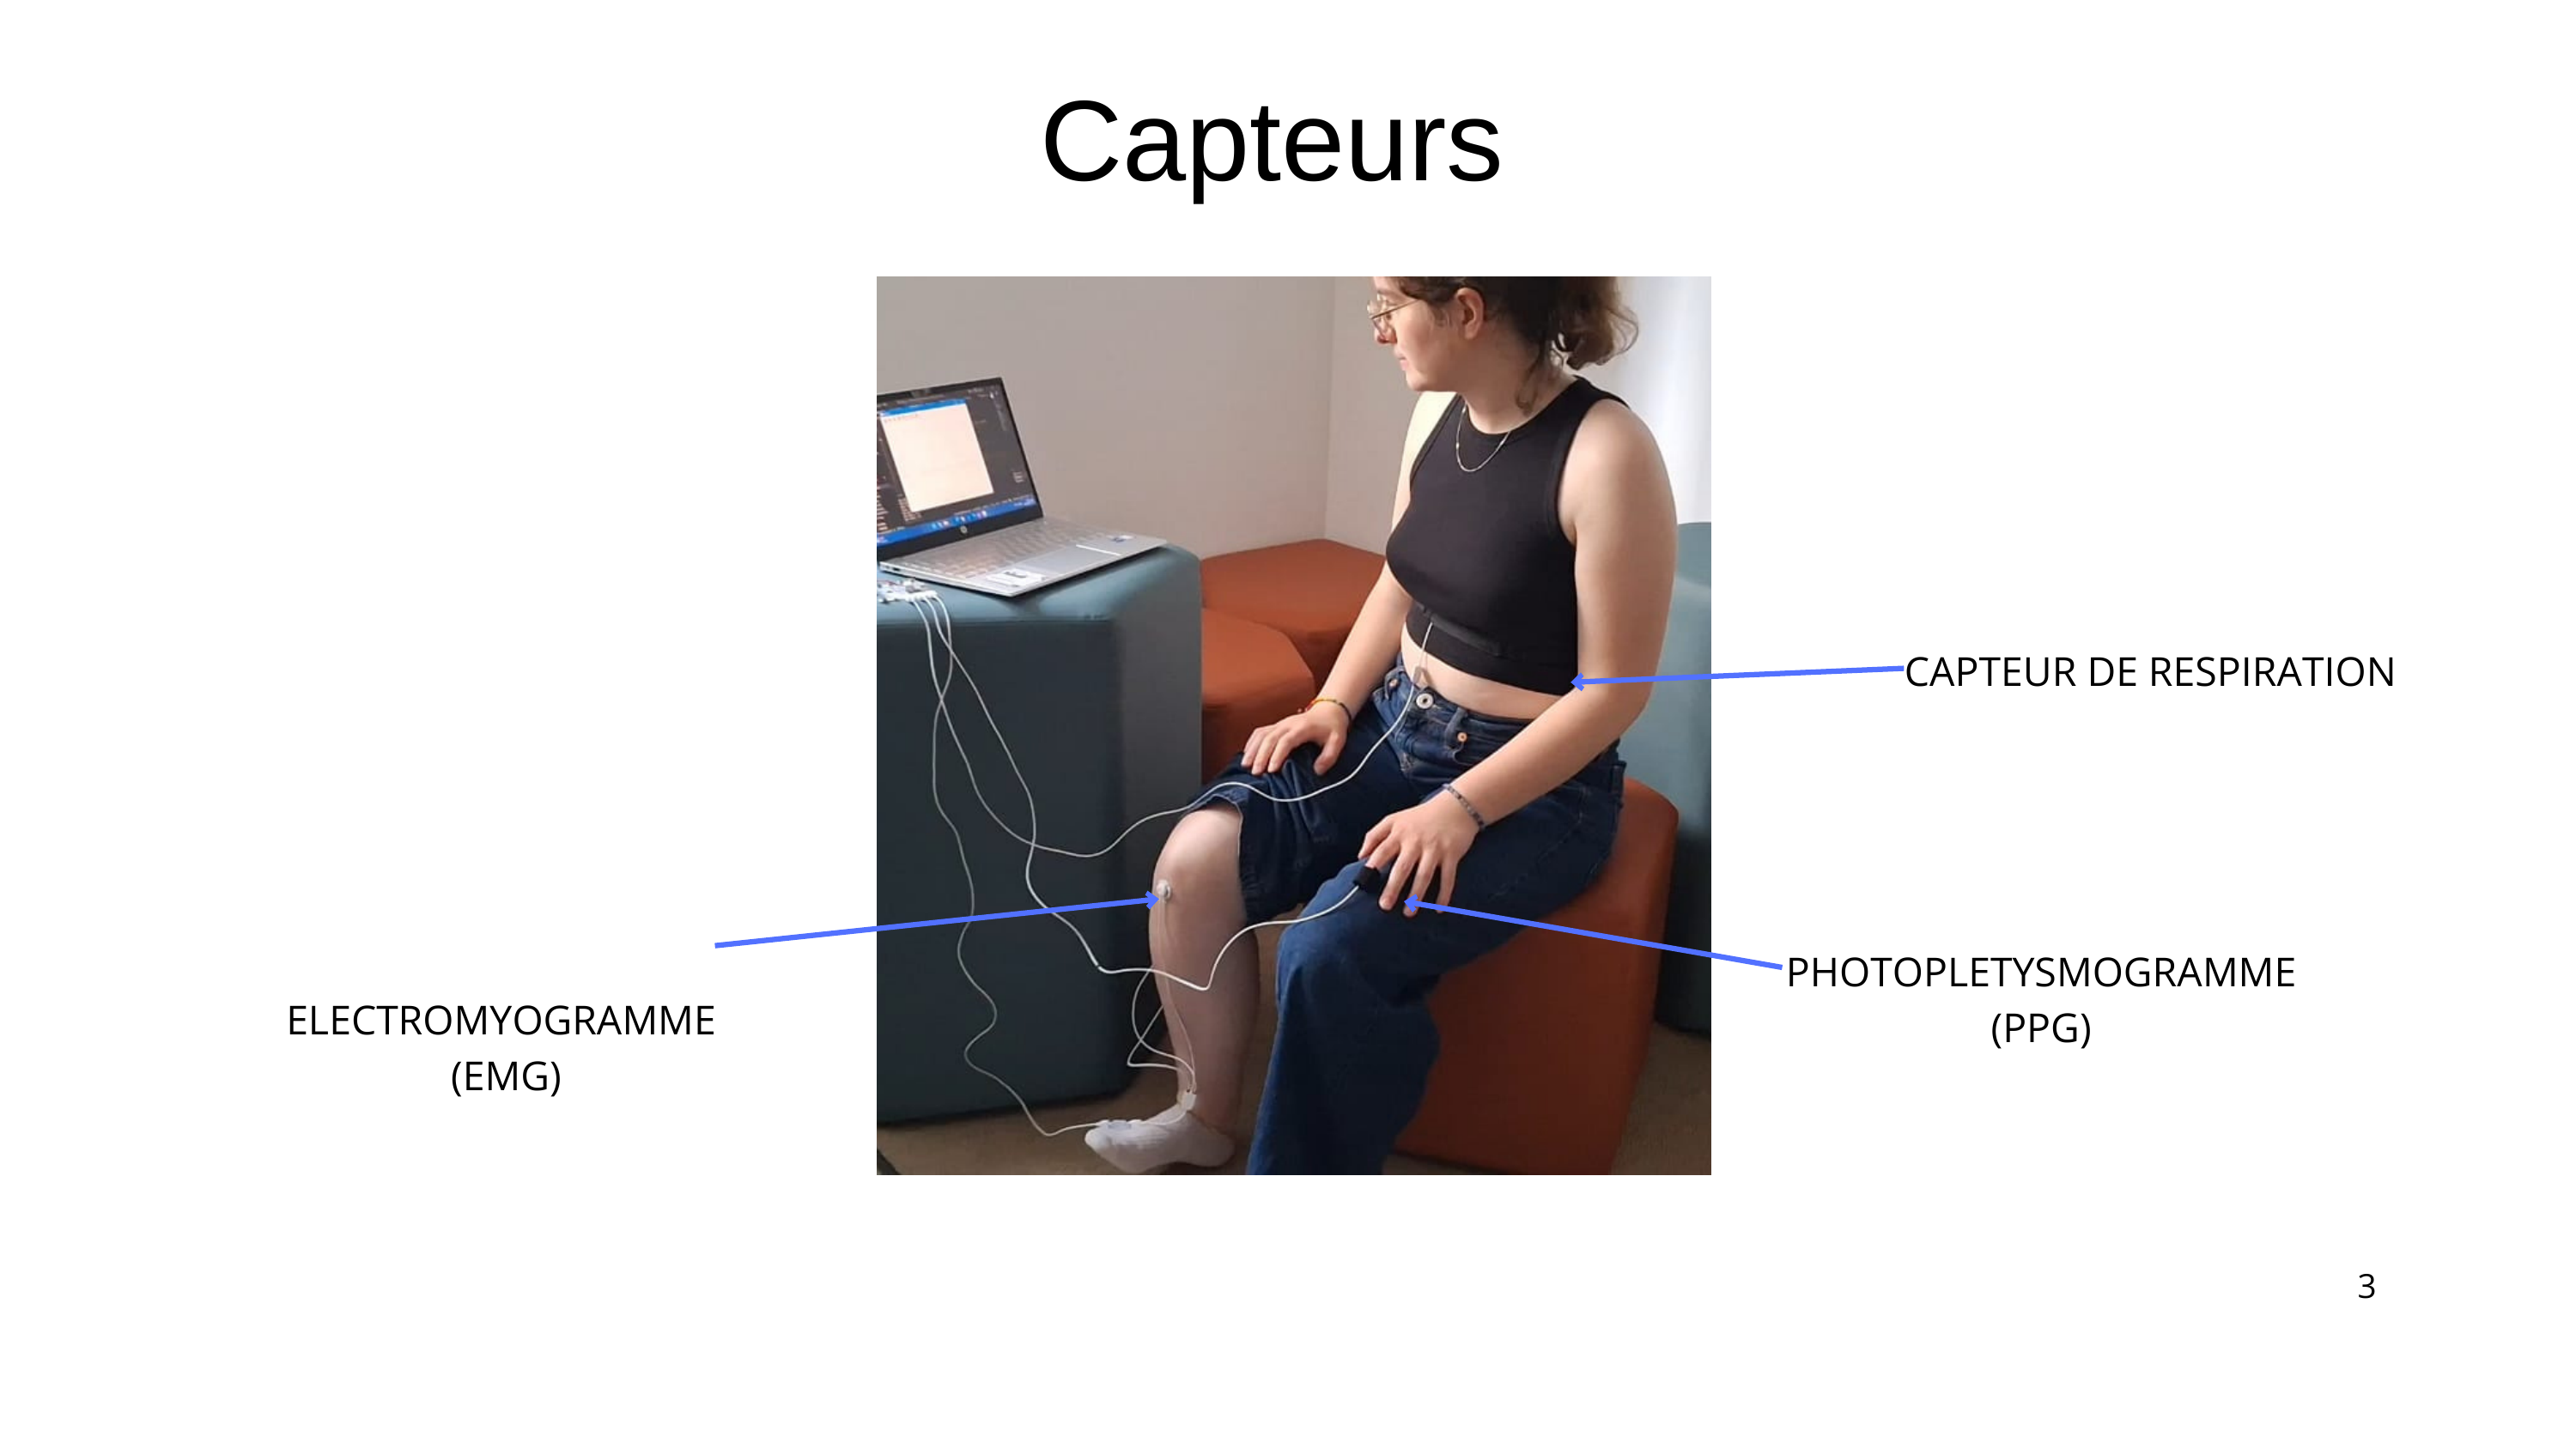

Capteurs

CAPTEUR DE RESPIRATION

PHOTOPLETYSMOGRAMME
(PPG)
ELECTROMYOGRAMME
(EMG)
3